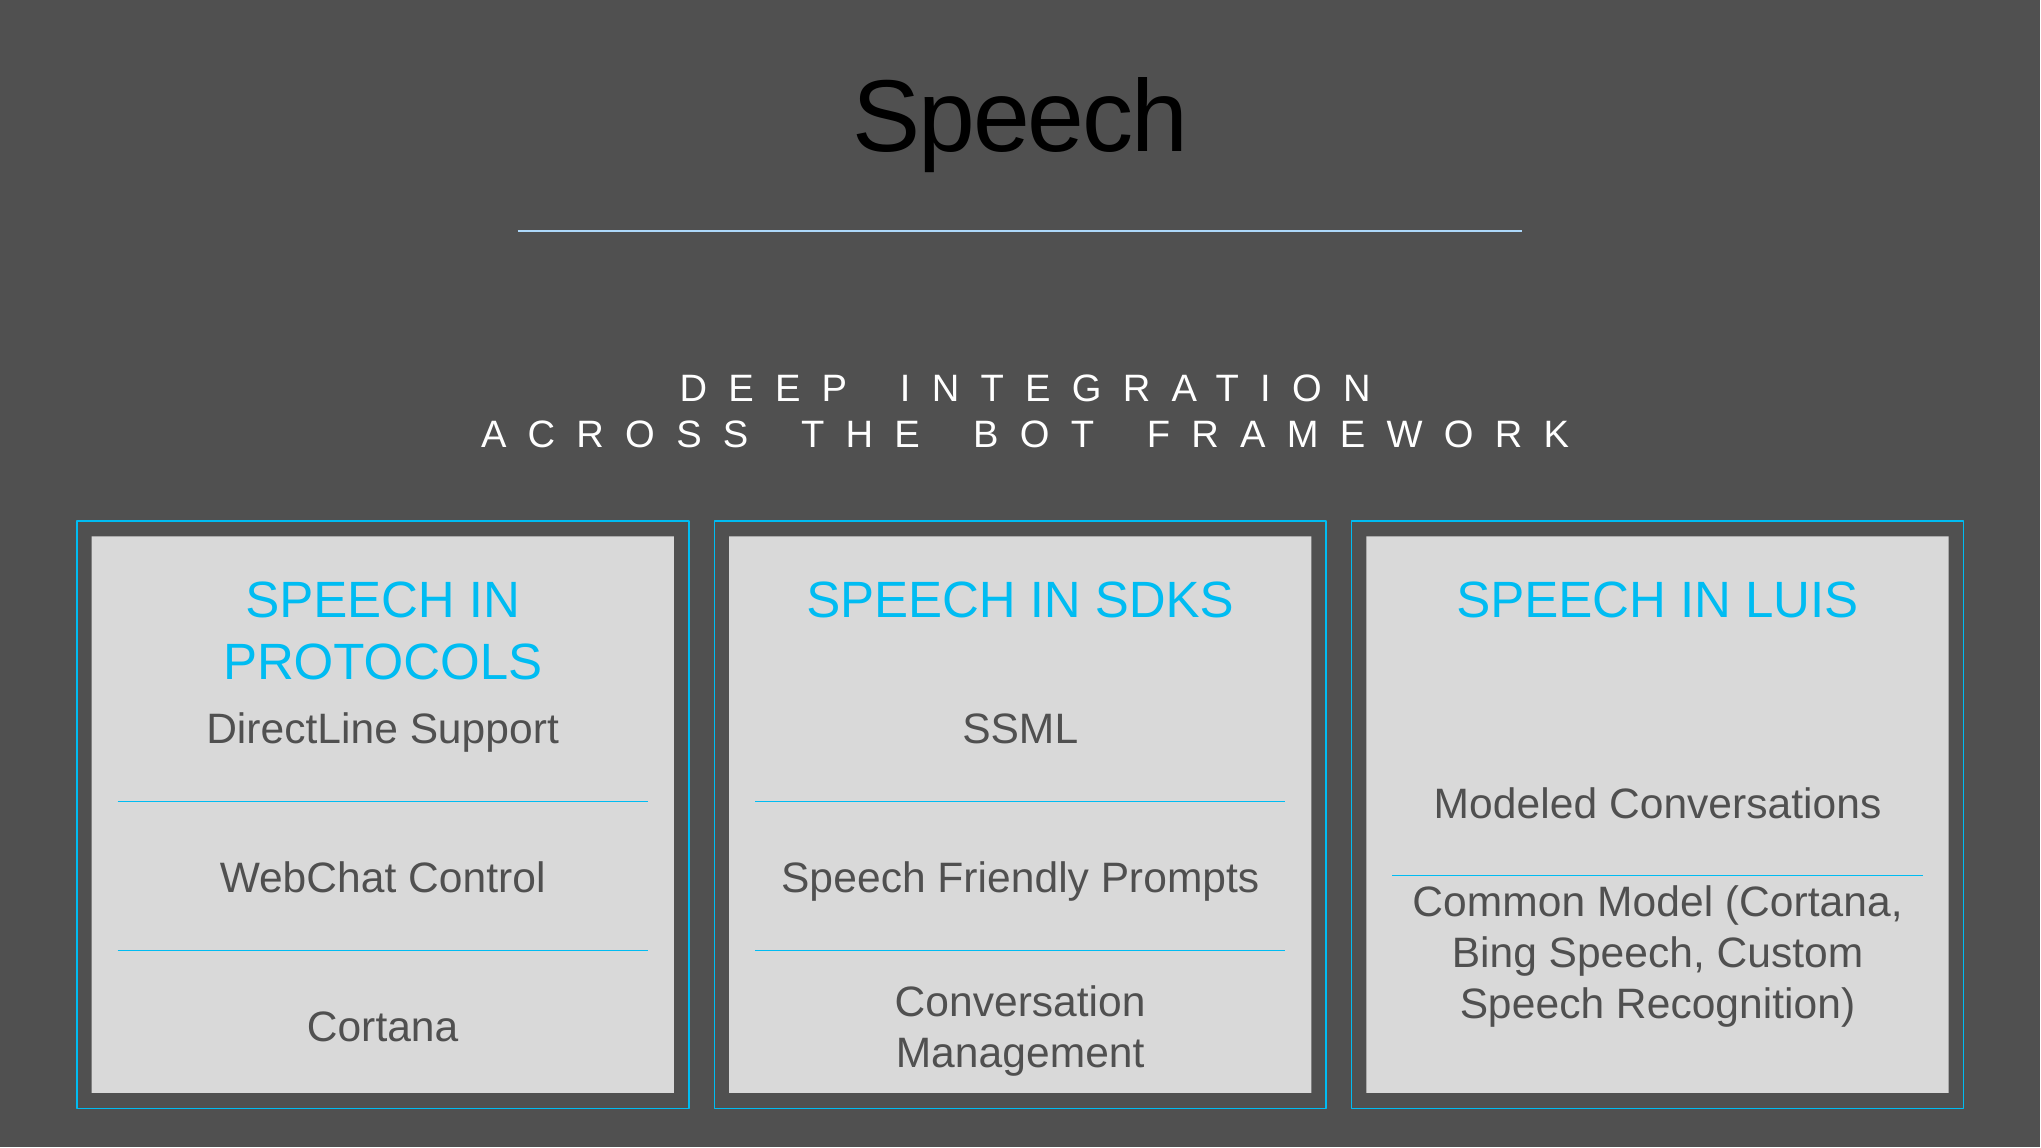

# Speech
Deep Integration
Across the Bot Framework

SPEECH IN PROTOCOLS
SPEECH IN SDKS
SPEECH IN LUIS
DirectLine Support
WebChat Control
Cortana
SSML
Speech Friendly Prompts
Conversation Management
Modeled Conversations
Common Model (Cortana, Bing Speech, Custom Speech Recognition)